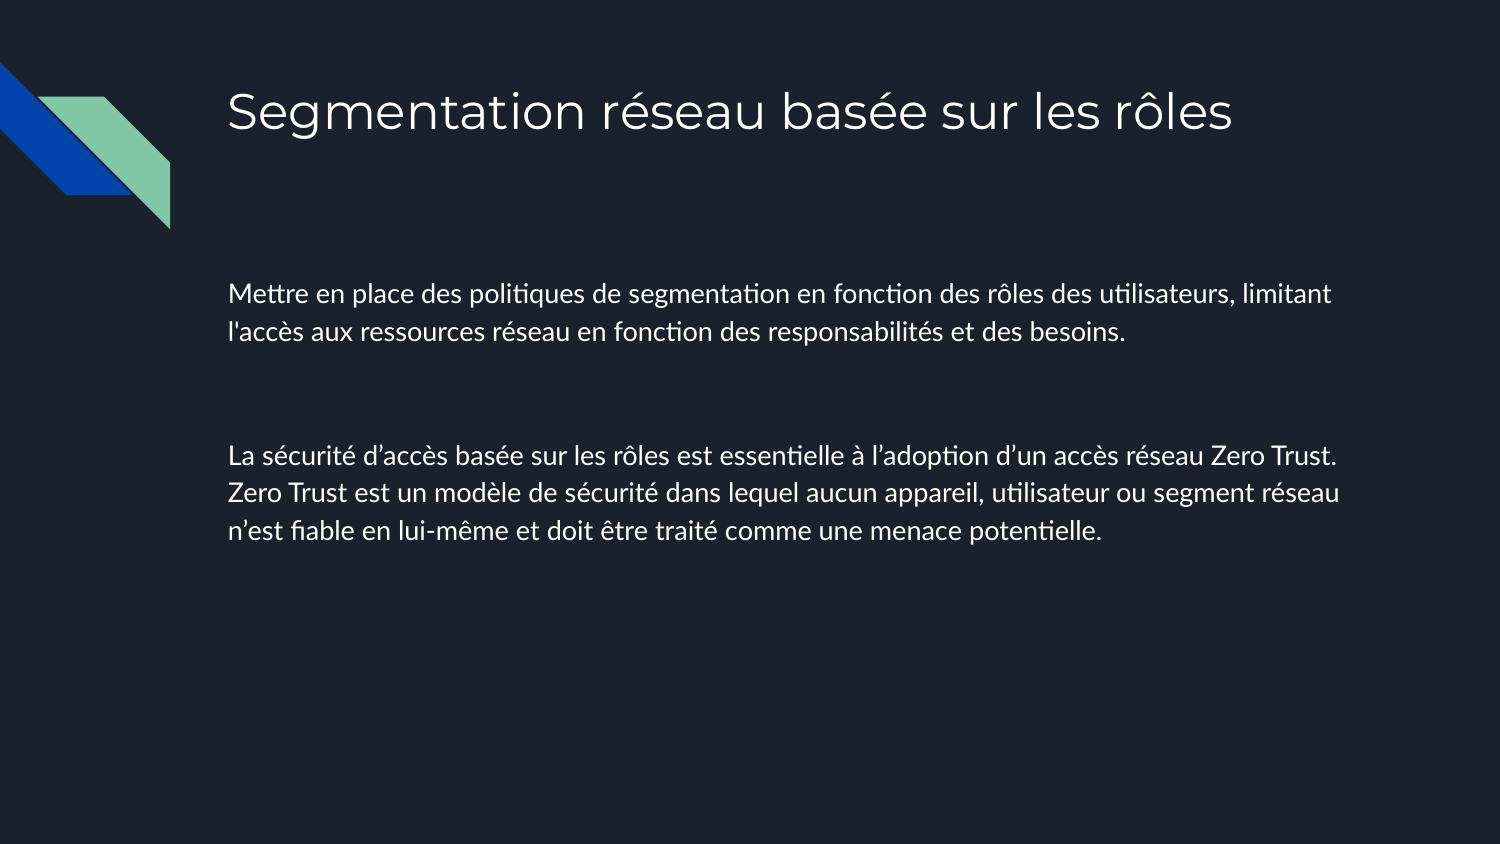

# Segmentation réseau basée sur les rôles
Mettre en place des politiques de segmentation en fonction des rôles des utilisateurs, limitant l'accès aux ressources réseau en fonction des responsabilités et des besoins.

La sécurité d’accès basée sur les rôles est essentielle à l’adoption d’un accès réseau Zero Trust. Zero Trust est un modèle de sécurité dans lequel aucun appareil, utilisateur ou segment réseau n’est fiable en lui-même et doit être traité comme une menace potentielle.